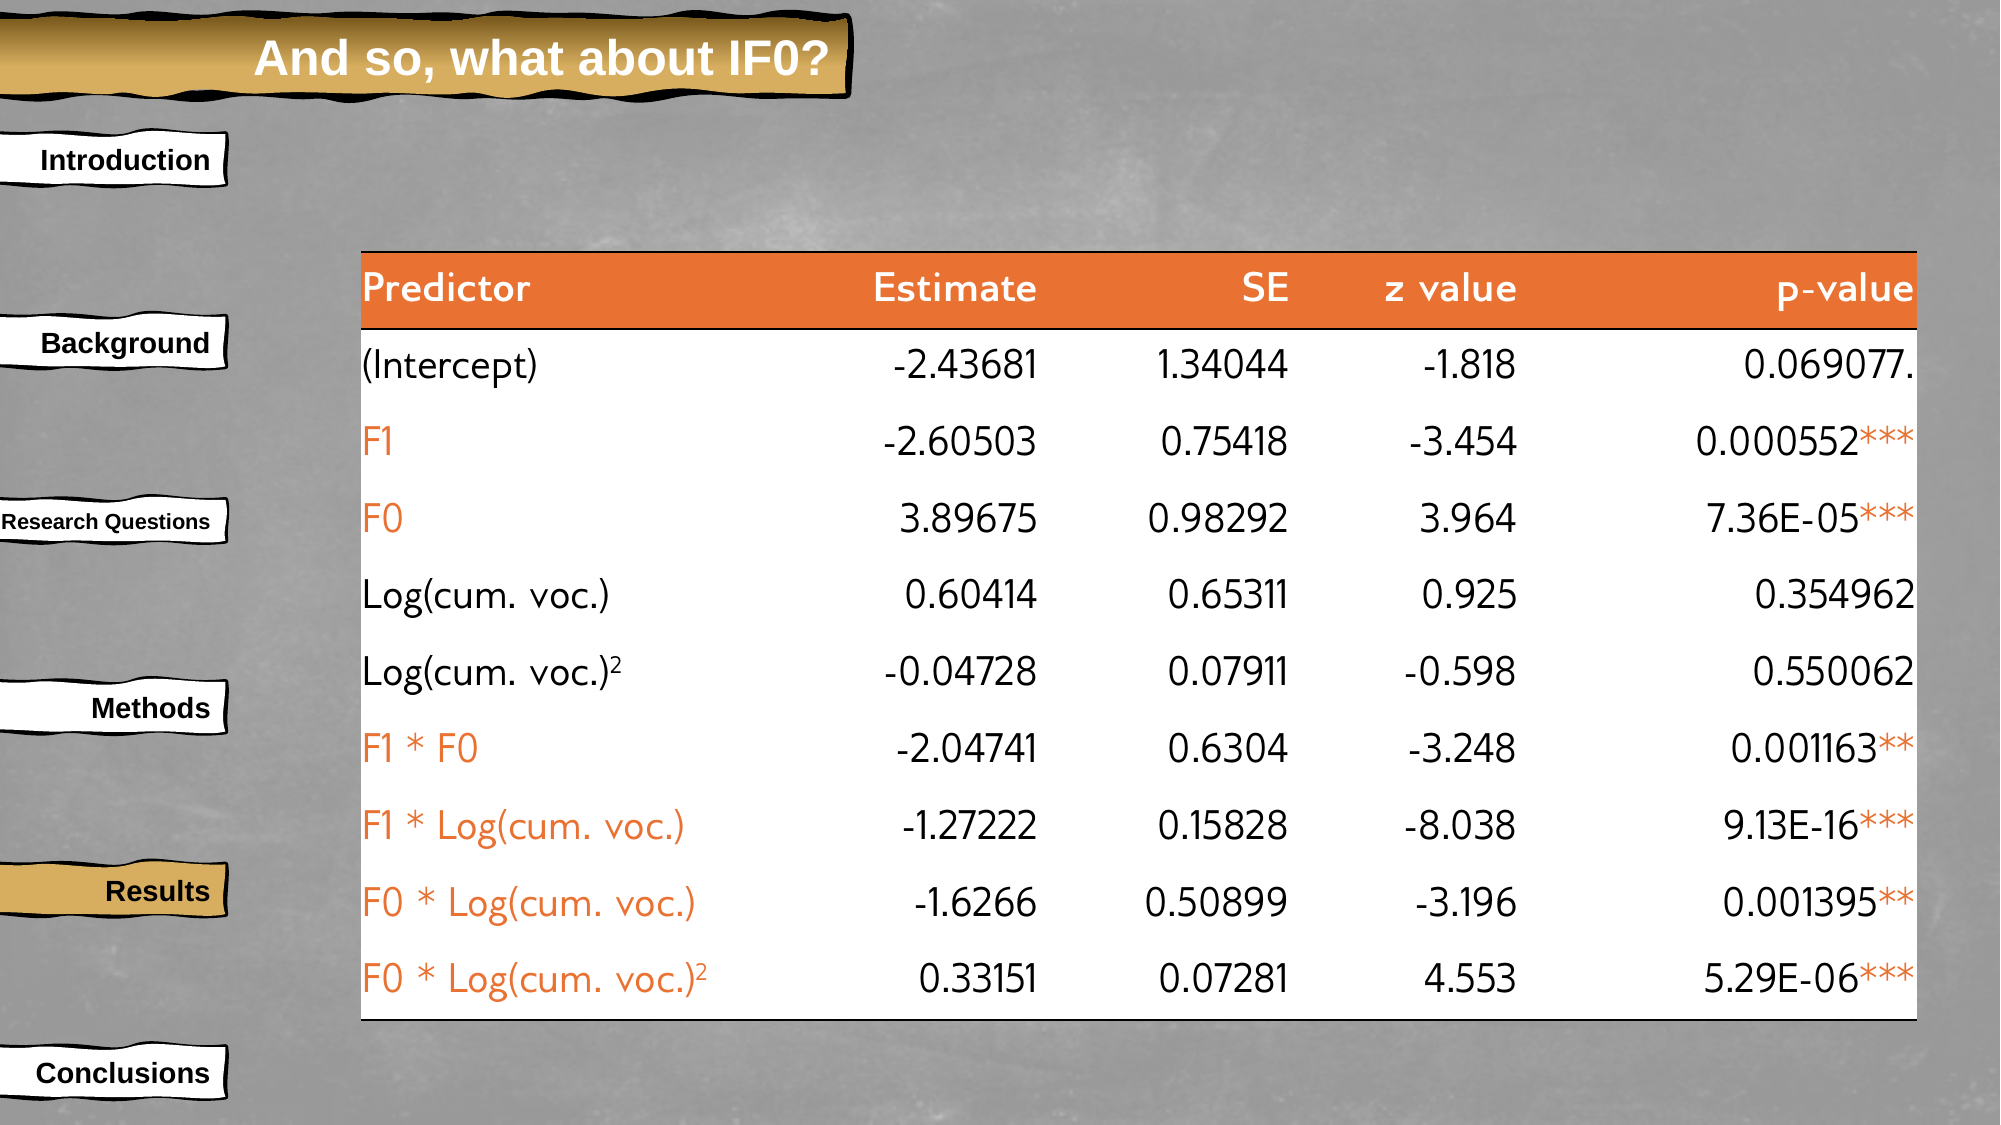

And so, what about IF0?
Introduction
| Predictor | Estimate | SE | z value | p-value |
| --- | --- | --- | --- | --- |
| (Intercept) | -2.43681 | 1.34044 | -1.818 | 0.069077. |
| F1 | -2.60503 | 0.75418 | -3.454 | 0.000552\*\*\* |
| F0 | 3.89675 | 0.98292 | 3.964 | 7.36E-05\*\*\* |
| Log(cum. voc.) | 0.60414 | 0.65311 | 0.925 | 0.354962 |
| Log(cum. voc.)2 | -0.04728 | 0.07911 | -0.598 | 0.550062 |
| F1 \* F0 | -2.04741 | 0.6304 | -3.248 | 0.001163\*\* |
| F1 \* Log(cum. voc.) | -1.27222 | 0.15828 | -8.038 | 9.13E-16\*\*\* |
| F0 \* Log(cum. voc.) | -1.6266 | 0.50899 | -3.196 | 0.001395\*\* |
| F0 \* Log(cum. voc.)2 | 0.33151 | 0.07281 | 4.553 | 5.29E-06\*\*\* |
Background
Research Questions
Methods
Results
Conclusions